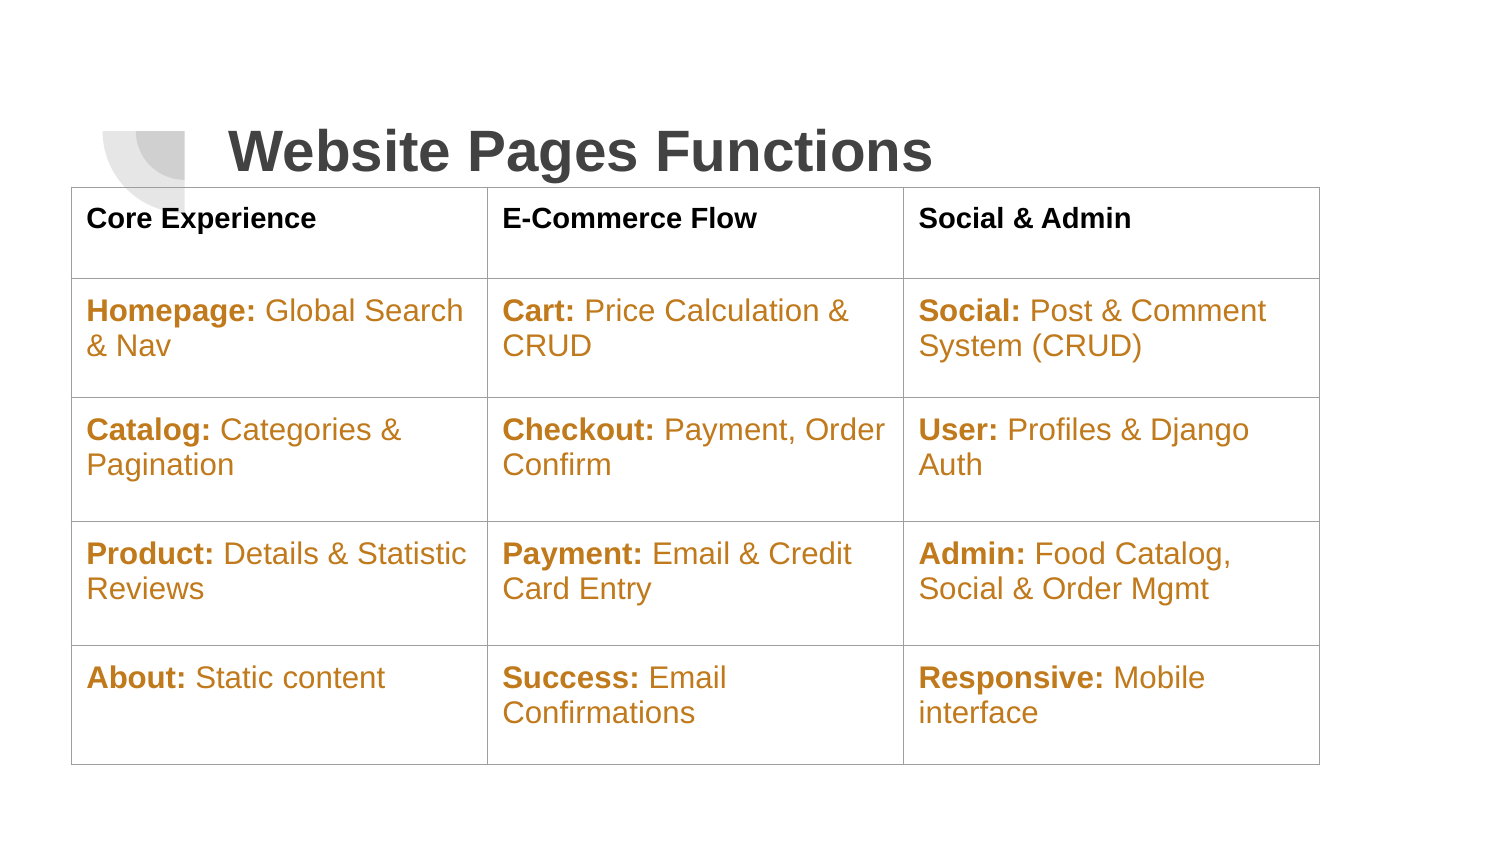

# Website Pages Functions
| Core Experience | E-Commerce Flow | Social & Admin |
| --- | --- | --- |
| Homepage: Global Search & Nav | Cart: Price Calculation & CRUD | Social: Post & Comment System (CRUD) |
| Catalog: Categories & Pagination | Checkout: Payment, Order Confirm | User: Profiles & Django Auth |
| Product: Details & Statistic Reviews | Payment: Email & Credit Card Entry | Admin: Food Catalog, Social & Order Mgmt |
| About: Static content | Success: Email Confirmations | Responsive: Mobile interface |